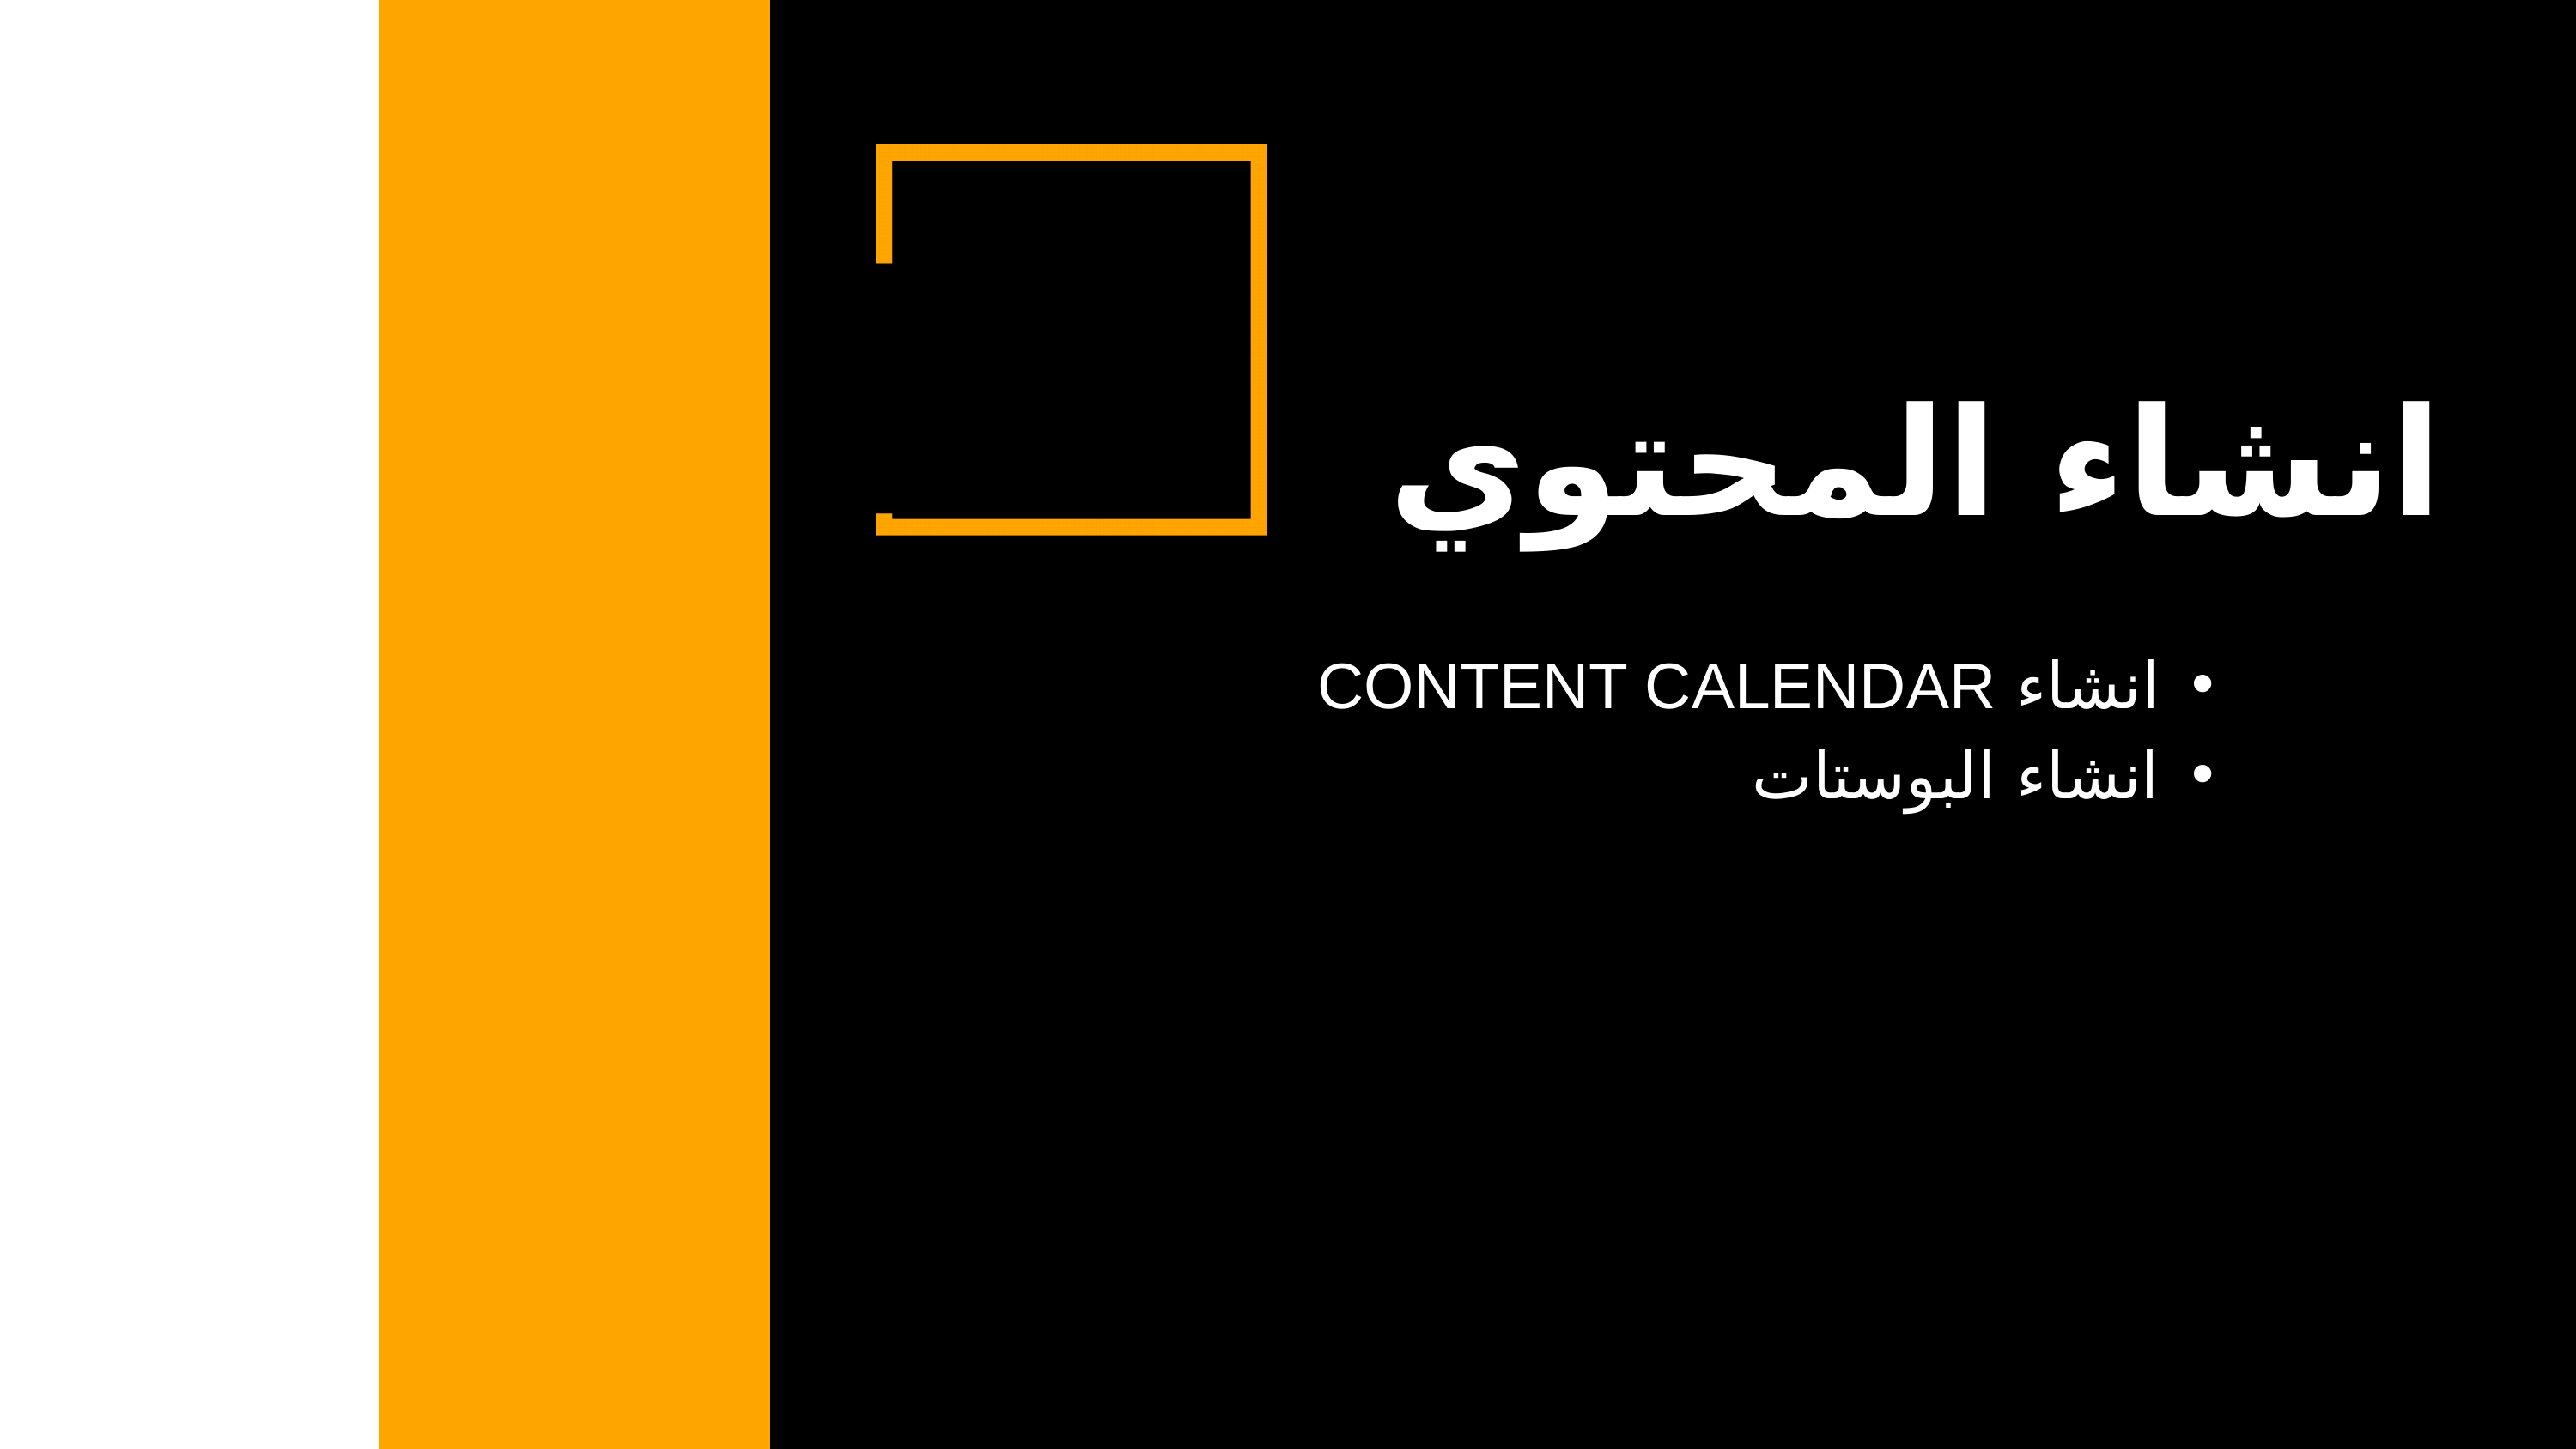

انشاء المحتوي
انشاء CONTENT CALENDAR
انشاء البوستات